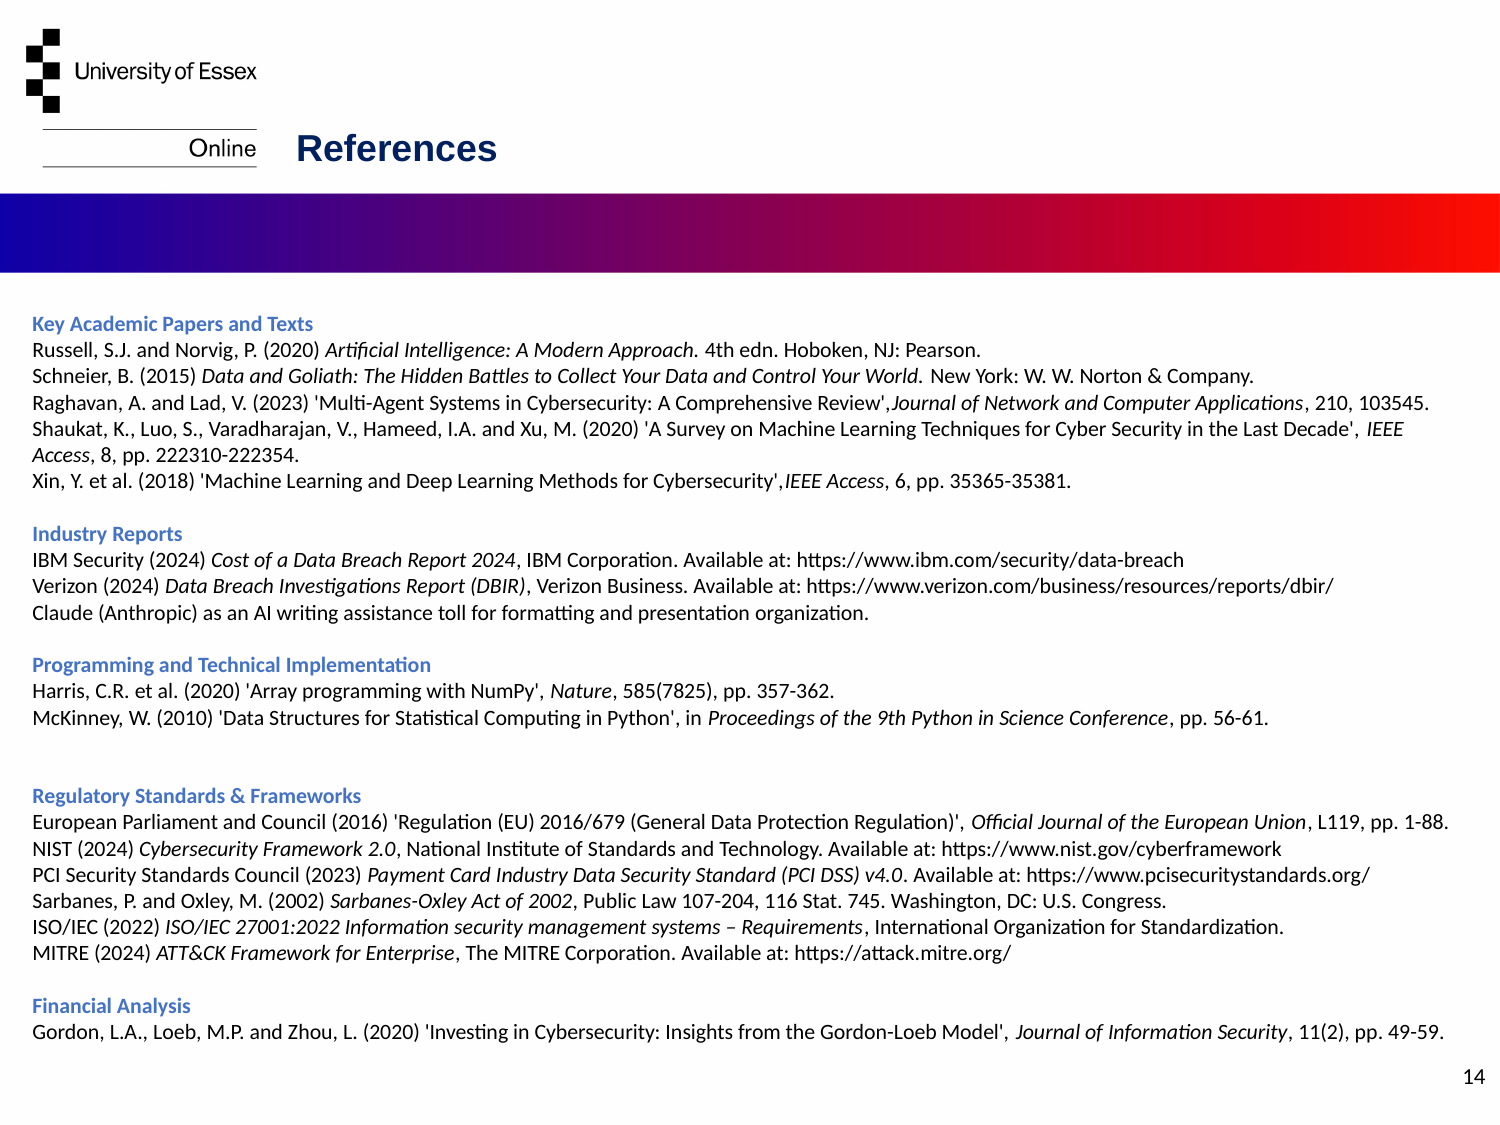

References

Key Academic Papers and Texts
Russell, S.J. and Norvig, P. (2020) Artificial Intelligence: A Modern Approach. 4th edn. Hoboken, NJ: Pearson.
Schneier, B. (2015) Data and Goliath: The Hidden Battles to Collect Your Data and Control Your World. New York: W. W. Norton & Company.
Raghavan, A. and Lad, V. (2023) 'Multi-Agent Systems in Cybersecurity: A Comprehensive Review',Journal of Network and Computer Applications, 210, 103545.
Shaukat, K., Luo, S., Varadharajan, V., Hameed, I.A. and Xu, M. (2020) 'A Survey on Machine Learning Techniques for Cyber Security in the Last Decade', IEEE Access, 8, pp. 222310-222354.
Xin, Y. et al. (2018) 'Machine Learning and Deep Learning Methods for Cybersecurity',IEEE Access, 6, pp. 35365-35381.

Industry Reports
IBM Security (2024) Cost of a Data Breach Report 2024, IBM Corporation. Available at: https://www.ibm.com/security/data-breach
Verizon (2024) Data Breach Investigations Report (DBIR), Verizon Business. Available at: https://www.verizon.com/business/resources/reports/dbir/
Claude (Anthropic) as an AI writing assistance toll for formatting and presentation organization.

Programming and Technical Implementation
Harris, C.R. et al. (2020) 'Array programming with NumPy', Nature, 585(7825), pp. 357-362.
McKinney, W. (2010) 'Data Structures for Statistical Computing in Python', in Proceedings of the 9th Python in Science Conference, pp. 56-61.

Regulatory Standards & Frameworks
European Parliament and Council (2016) 'Regulation (EU) 2016/679 (General Data Protection Regulation)', Official Journal of the European Union, L119, pp. 1-88.
NIST (2024) Cybersecurity Framework 2.0, National Institute of Standards and Technology. Available at: https://www.nist.gov/cyberframework
PCI Security Standards Council (2023) Payment Card Industry Data Security Standard (PCI DSS) v4.0. Available at: https://www.pcisecuritystandards.org/
Sarbanes, P. and Oxley, M. (2002) Sarbanes-Oxley Act of 2002, Public Law 107-204, 116 Stat. 745. Washington, DC: U.S. Congress.
ISO/IEC (2022) ISO/IEC 27001:2022 Information security management systems – Requirements, International Organization for Standardization.
MITRE (2024) ATT&CK Framework for Enterprise, The MITRE Corporation. Available at: https://attack.mitre.org/

Financial Analysis
Gordon, L.A., Loeb, M.P. and Zhou, L. (2020) 'Investing in Cybersecurity: Insights from the Gordon-Loeb Model', Journal of Information Security, 11(2), pp. 49-59.
14